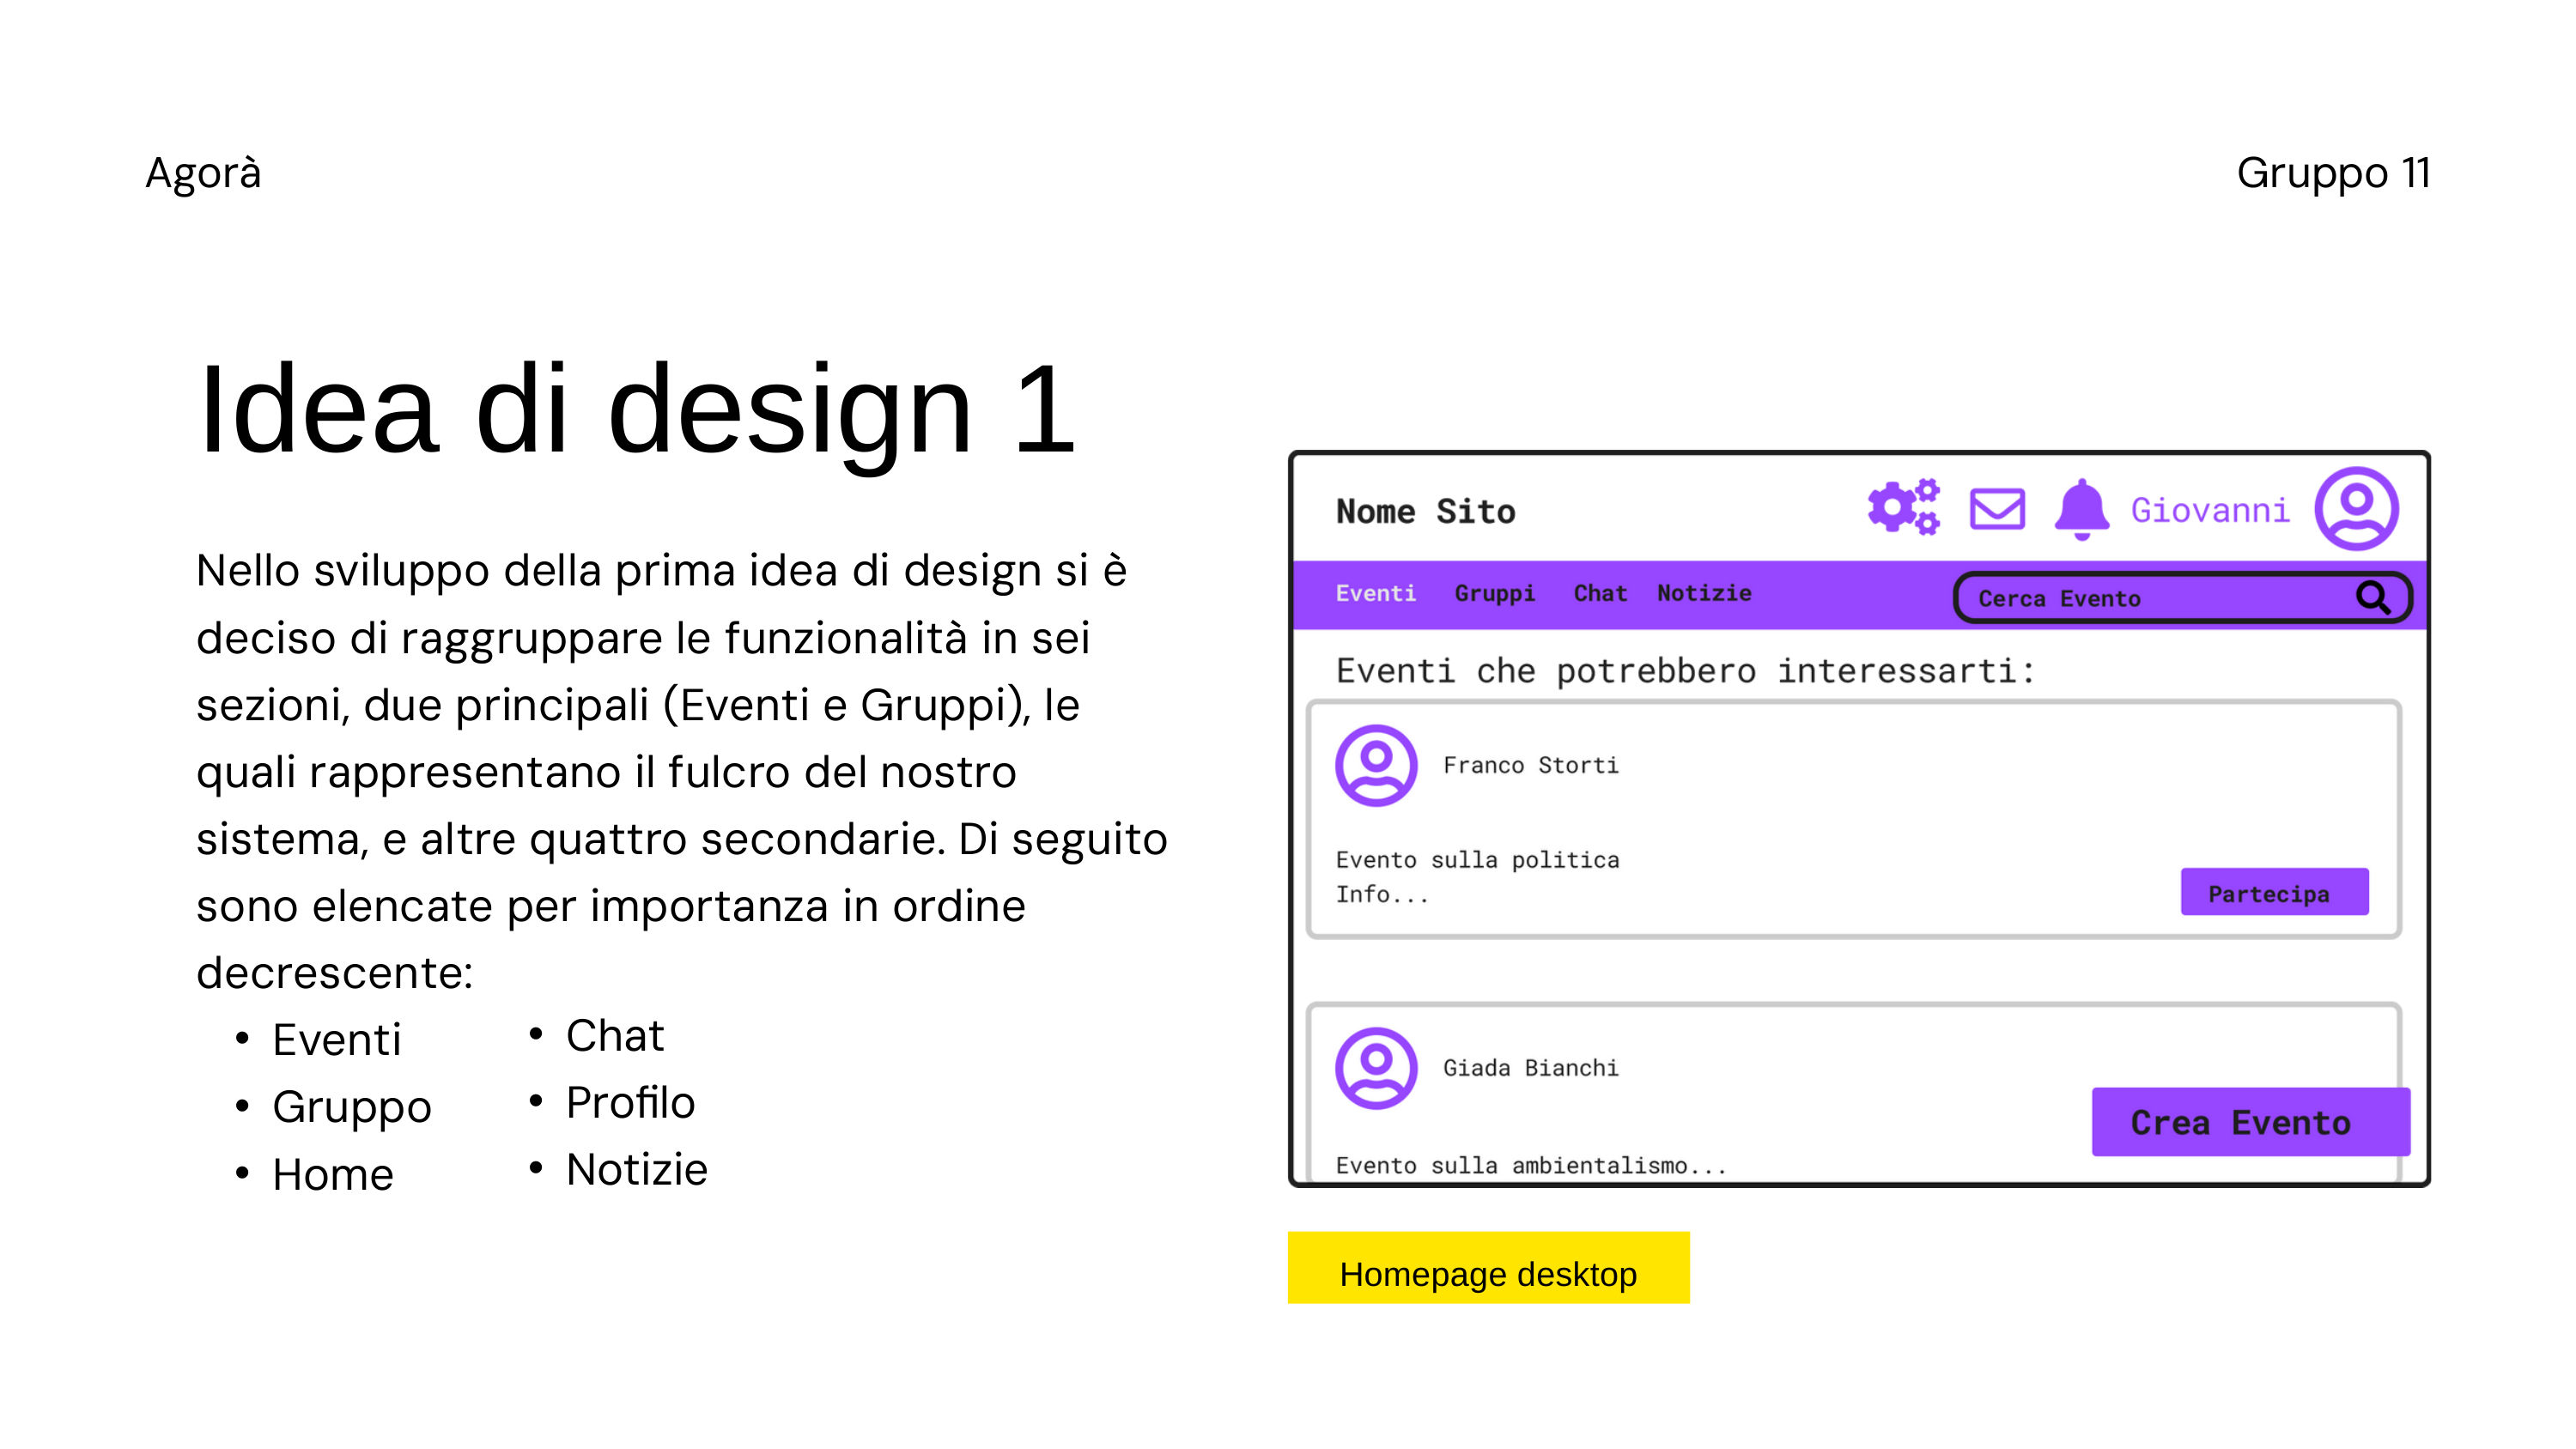

Agorà
Gruppo 11
Idea di design 1
Nello sviluppo della prima idea di design si è deciso di raggruppare le funzionalità in sei sezioni, due principali (Eventi e Gruppi), le quali rappresentano il fulcro del nostro sistema, e altre quattro secondarie. Di seguito sono elencate per importanza in ordine decrescente:
Eventi
Gruppo
Home

Chat
Profilo
Notizie

Homepage desktop